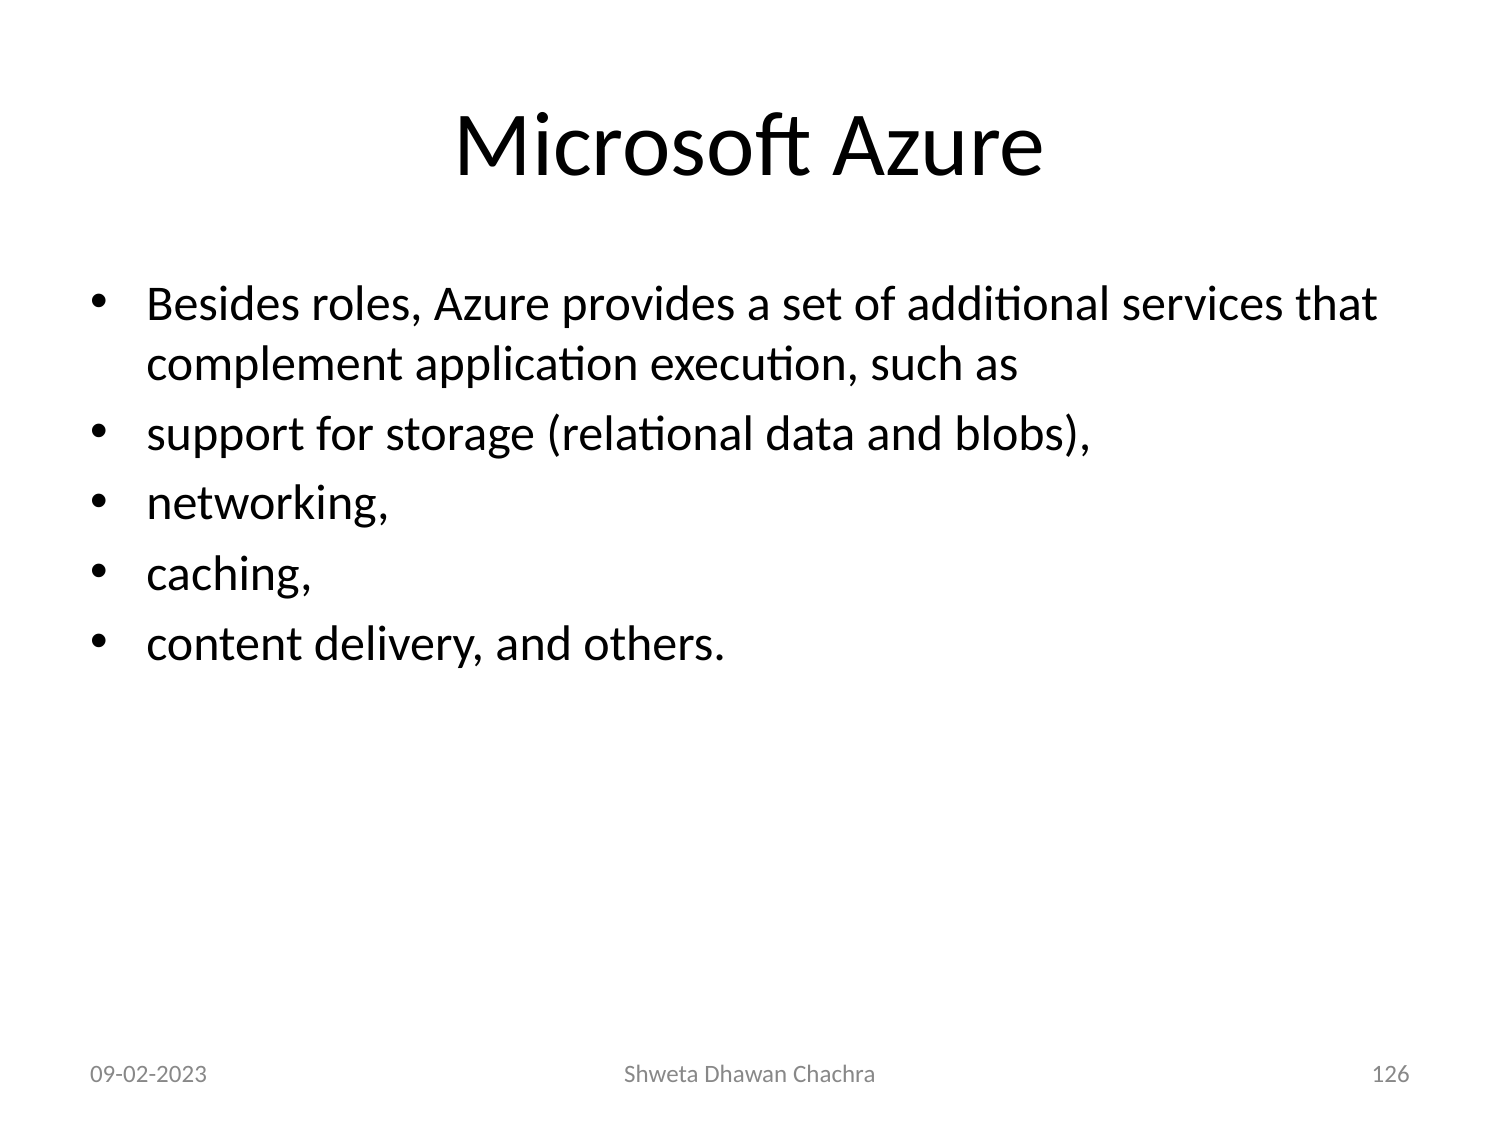

# Microsoft Azure
Besides roles, Azure provides a set of additional services that complement application execution, such as
support for storage (relational data and blobs),
networking,
caching,
content delivery, and others.
09-02-2023
Shweta Dhawan Chachra
126